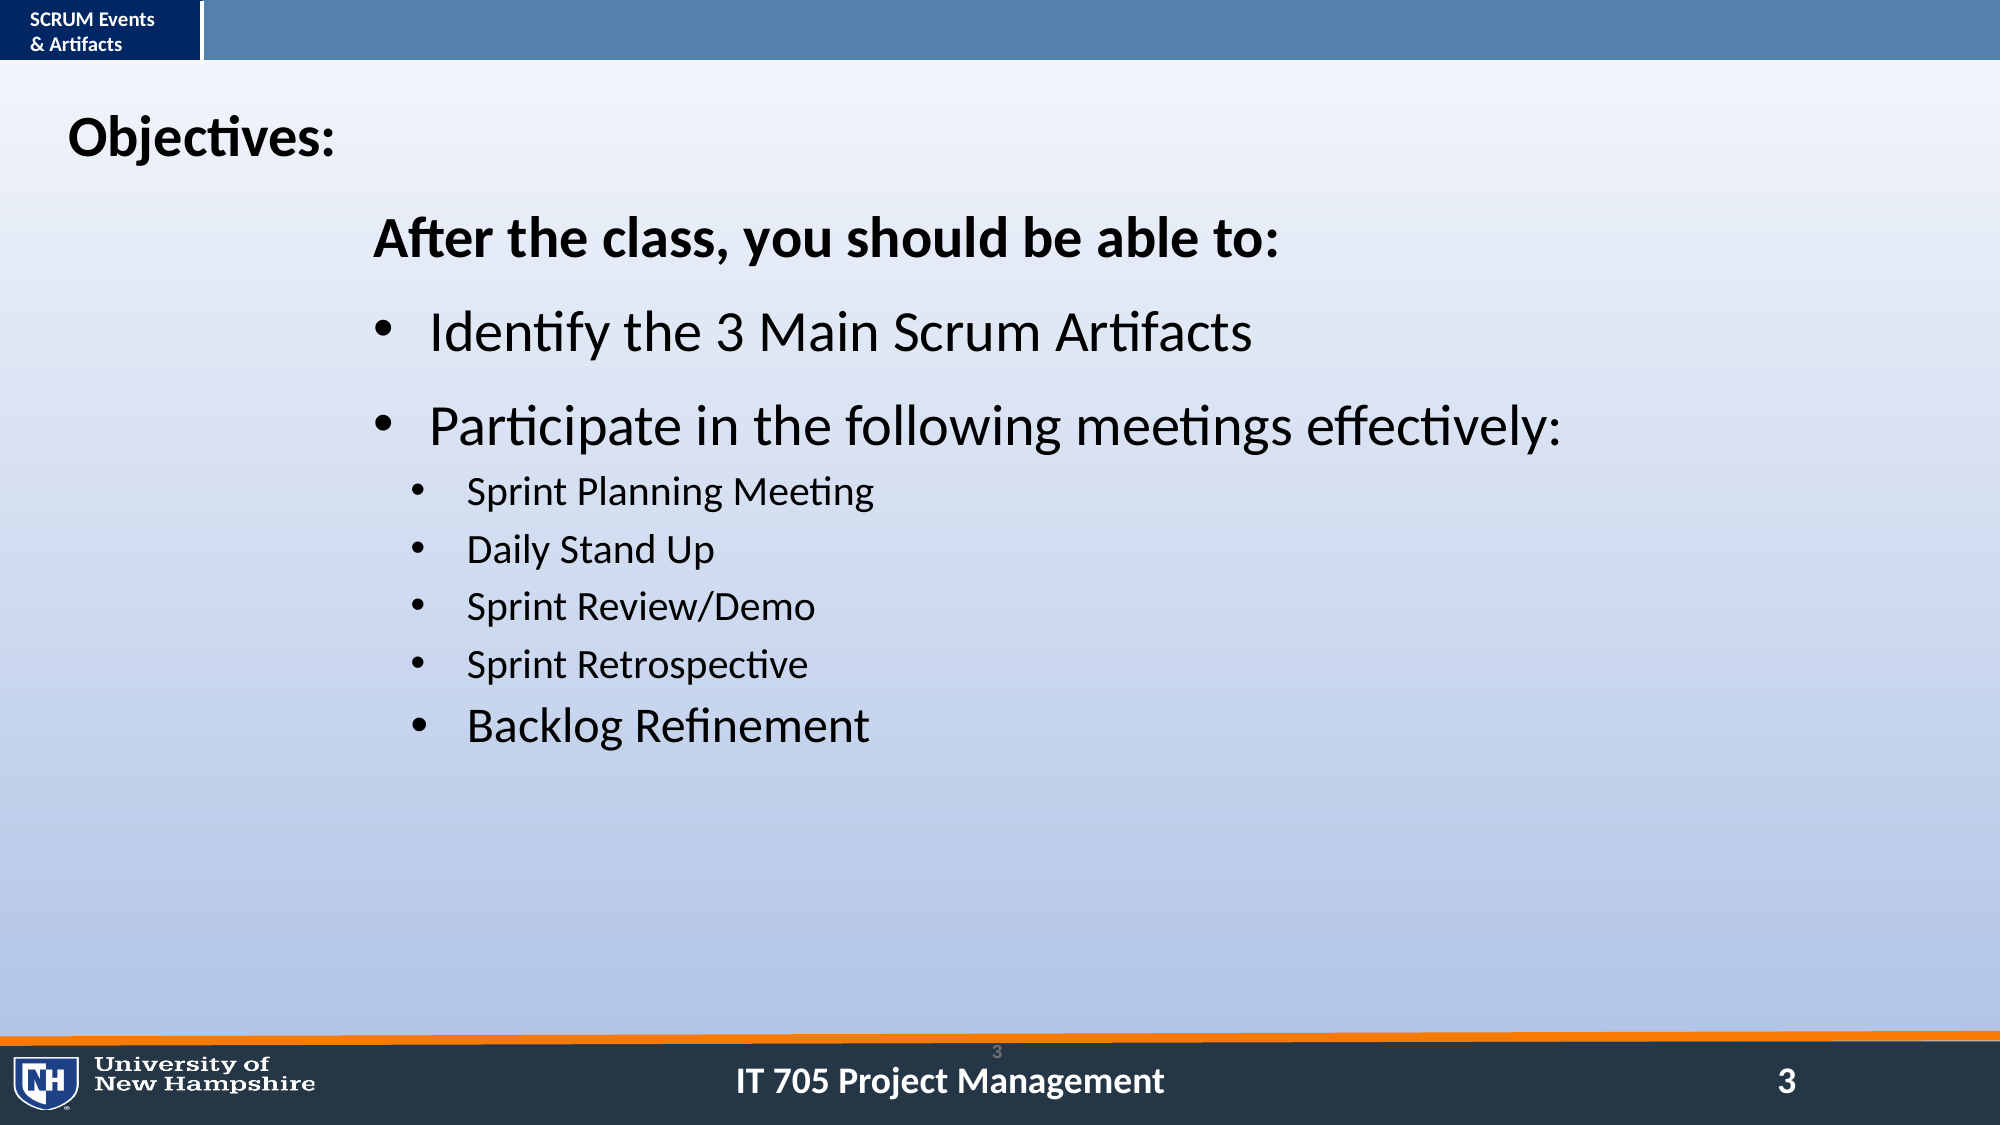

Objectives:
After the class, you should be able to:
Identify the 3 Main Scrum Artifacts
Participate in the following meetings effectively:
Sprint Planning Meeting
Daily Stand Up
Sprint Review/Demo
Sprint Retrospective
Backlog Refinement